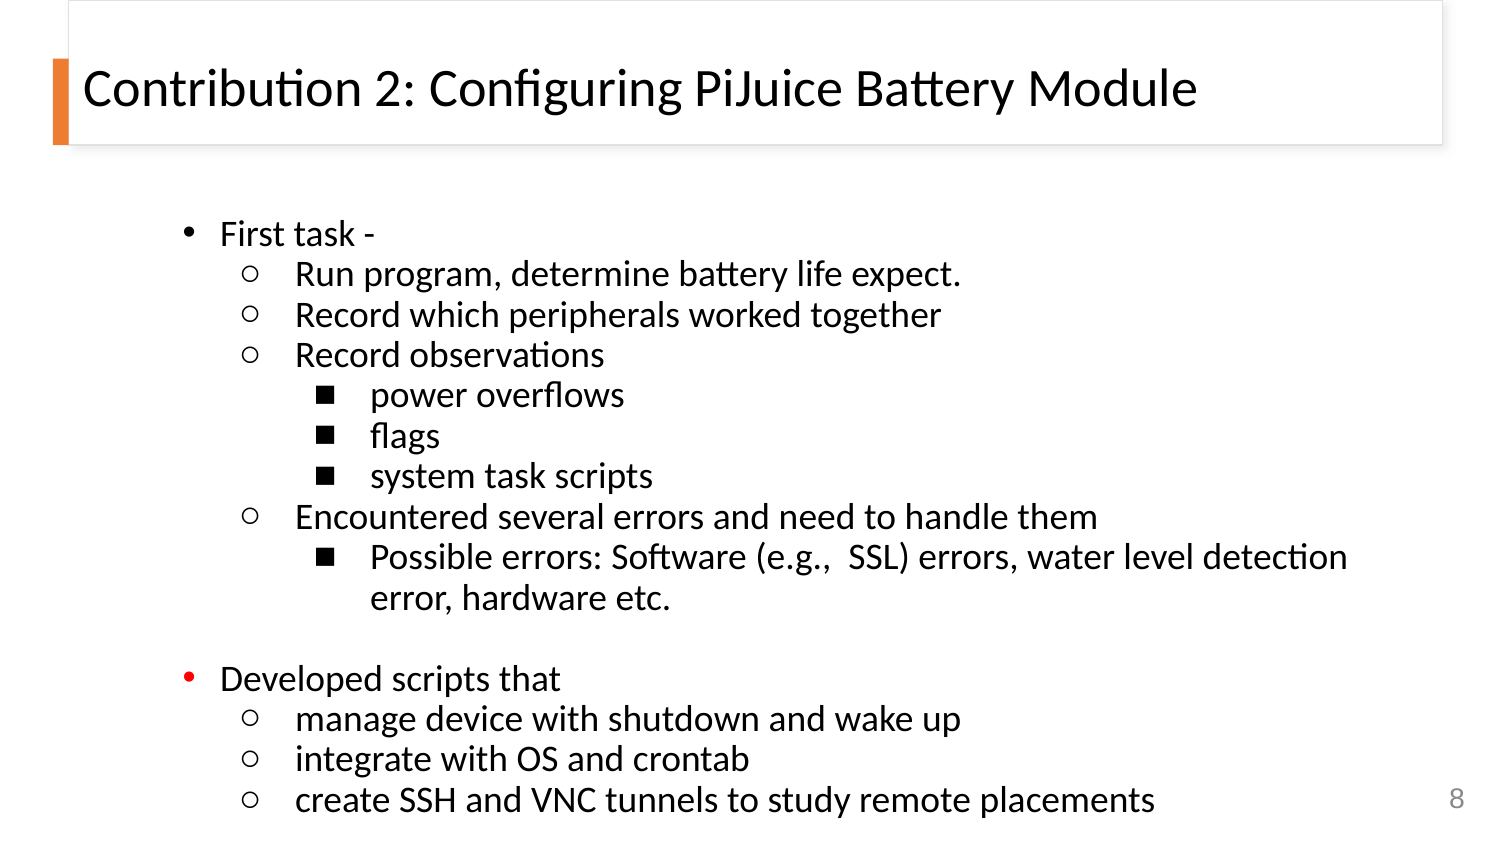

# Contribution 2: Configuring PiJuice Battery Module

First task -
Run program, determine battery life expect.
Record which peripherals worked together
Record observations
power overflows
flags
system task scripts
Encountered several errors and need to handle them
Possible errors: Software (e.g.,  SSL) errors, water level detection error, hardware etc.
Developed scripts that
manage device with shutdown and wake up
integrate with OS and crontab
create SSH and VNC tunnels to study remote placements

8